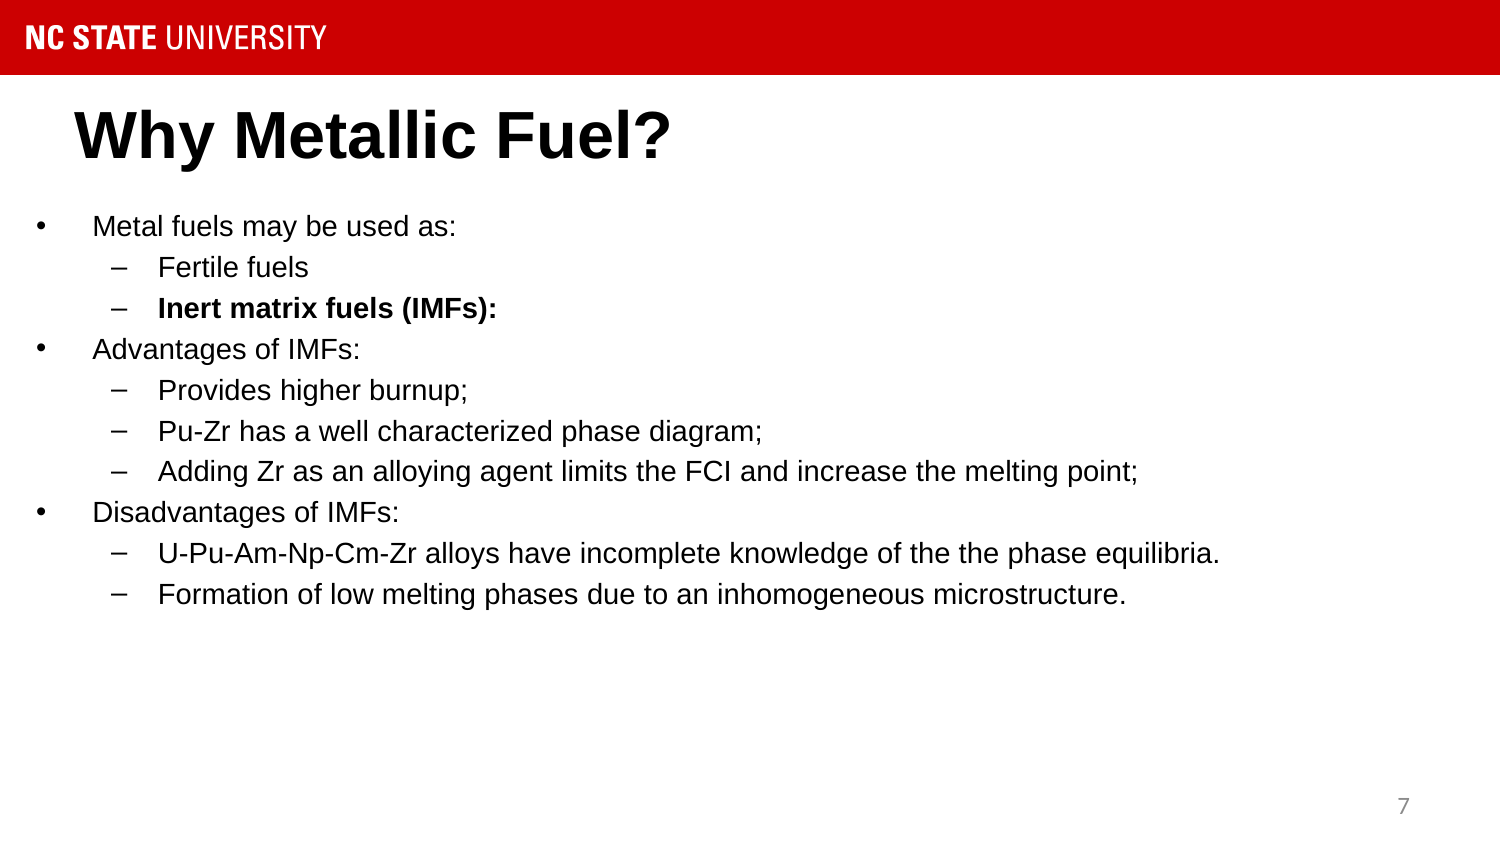

# Why Metallic Fuel?
Metal fuels may be used as:
Fertile fuels
Inert matrix fuels (IMFs):
Advantages of IMFs:
Provides higher burnup;
Pu-Zr has a well characterized phase diagram;
Adding Zr as an alloying agent limits the FCI and increase the melting point;
Disadvantages of IMFs:
U-Pu-Am-Np-Cm-Zr alloys have incomplete knowledge of the the phase equilibria.
Formation of low melting phases due to an inhomogeneous microstructure.

7